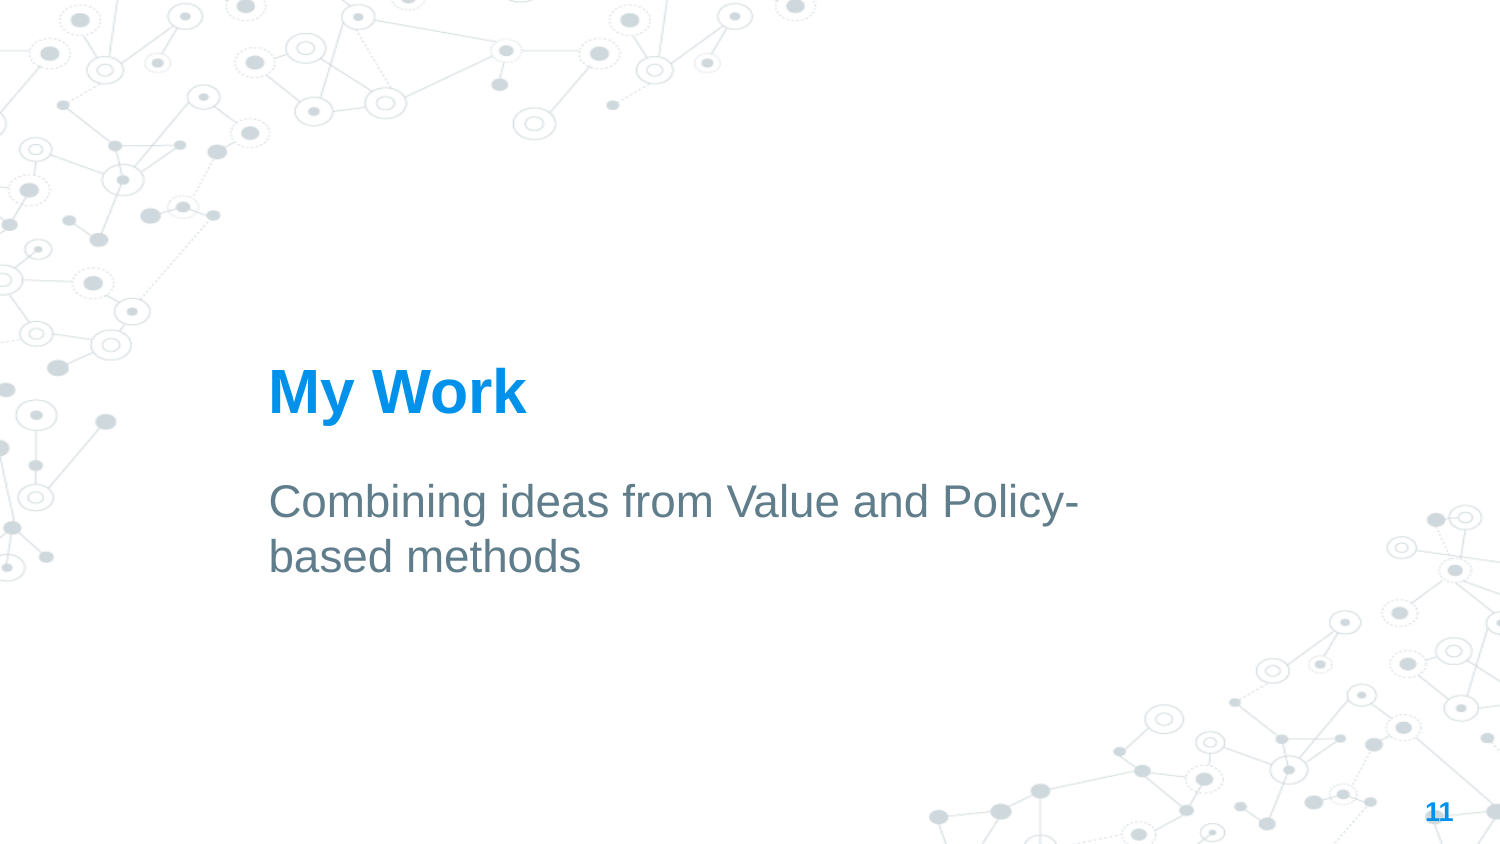

# My Work
Combining ideas from Value and Policy-based methods
11